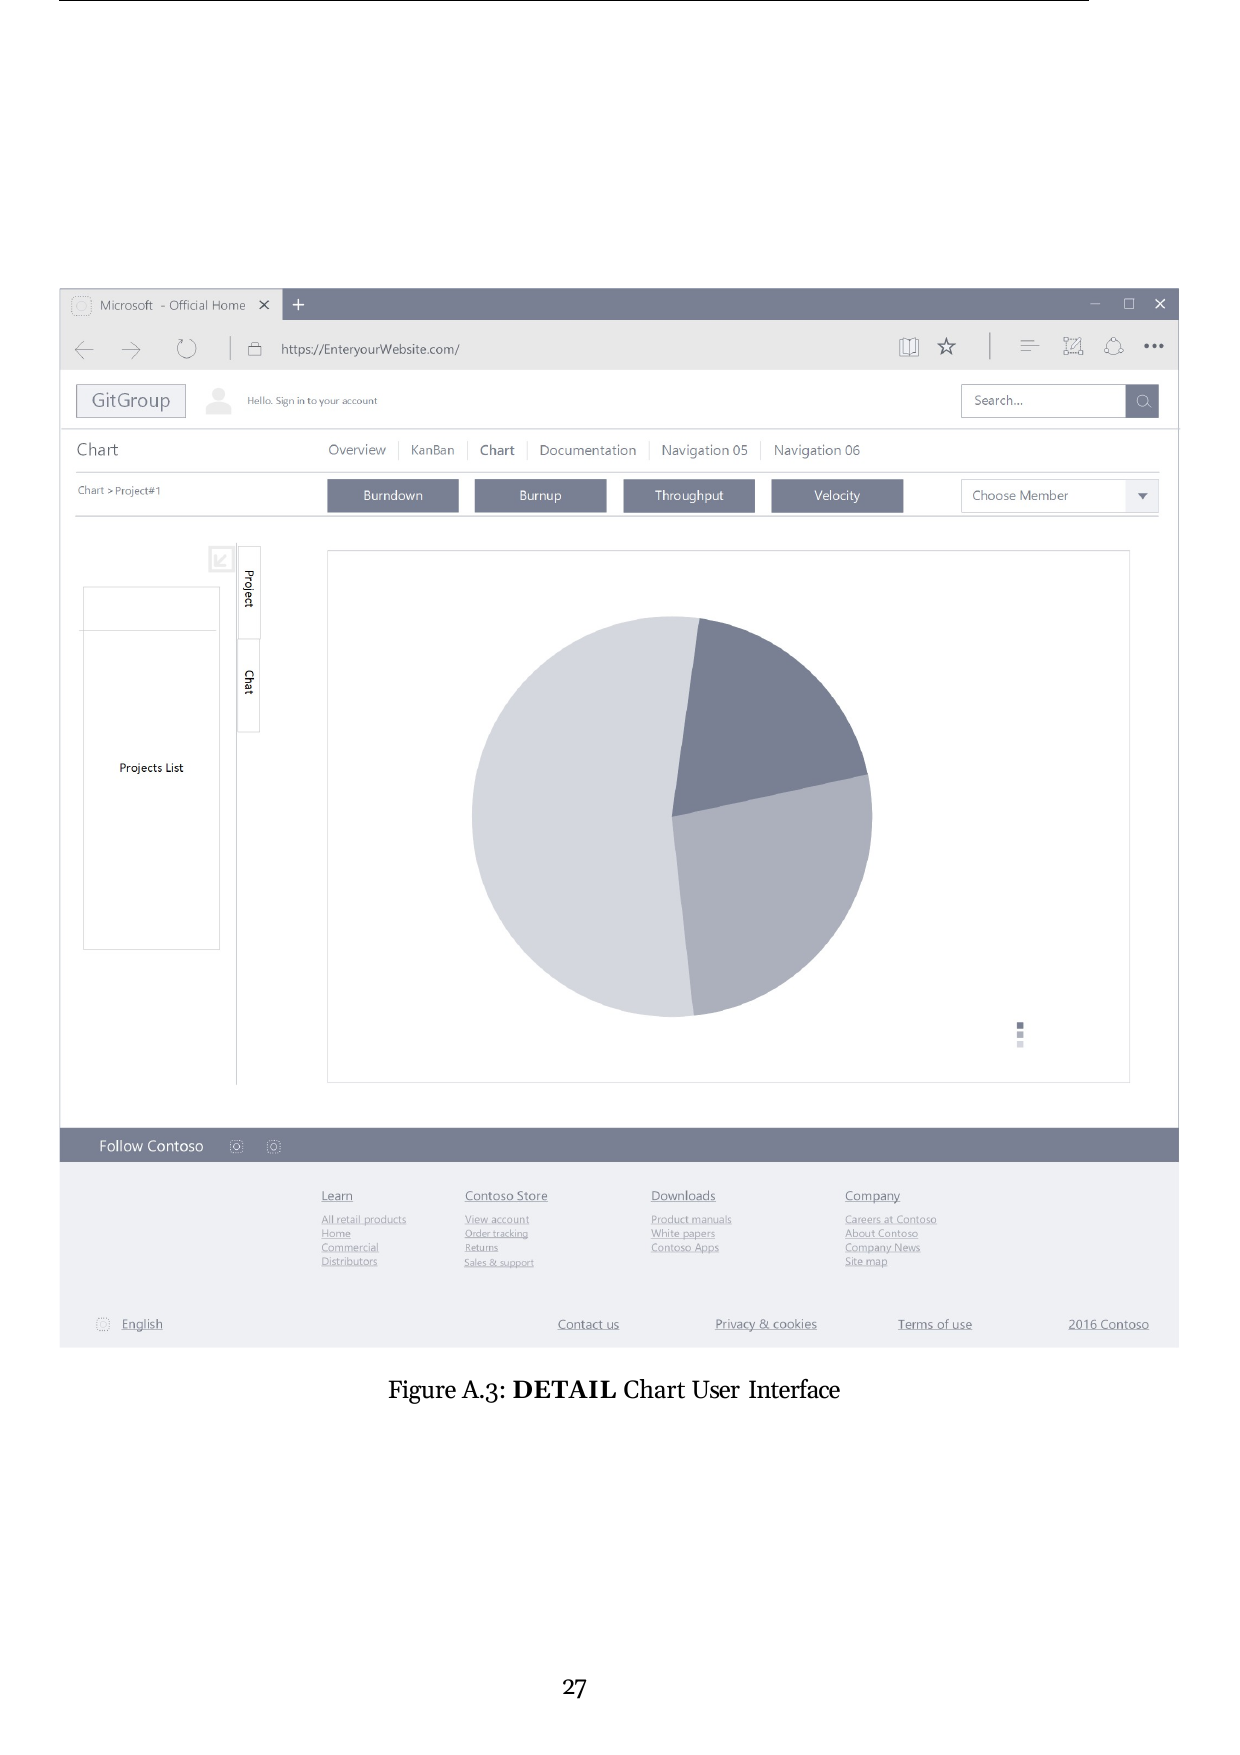

Figure A.3: DETAIL Chart User Interface
27